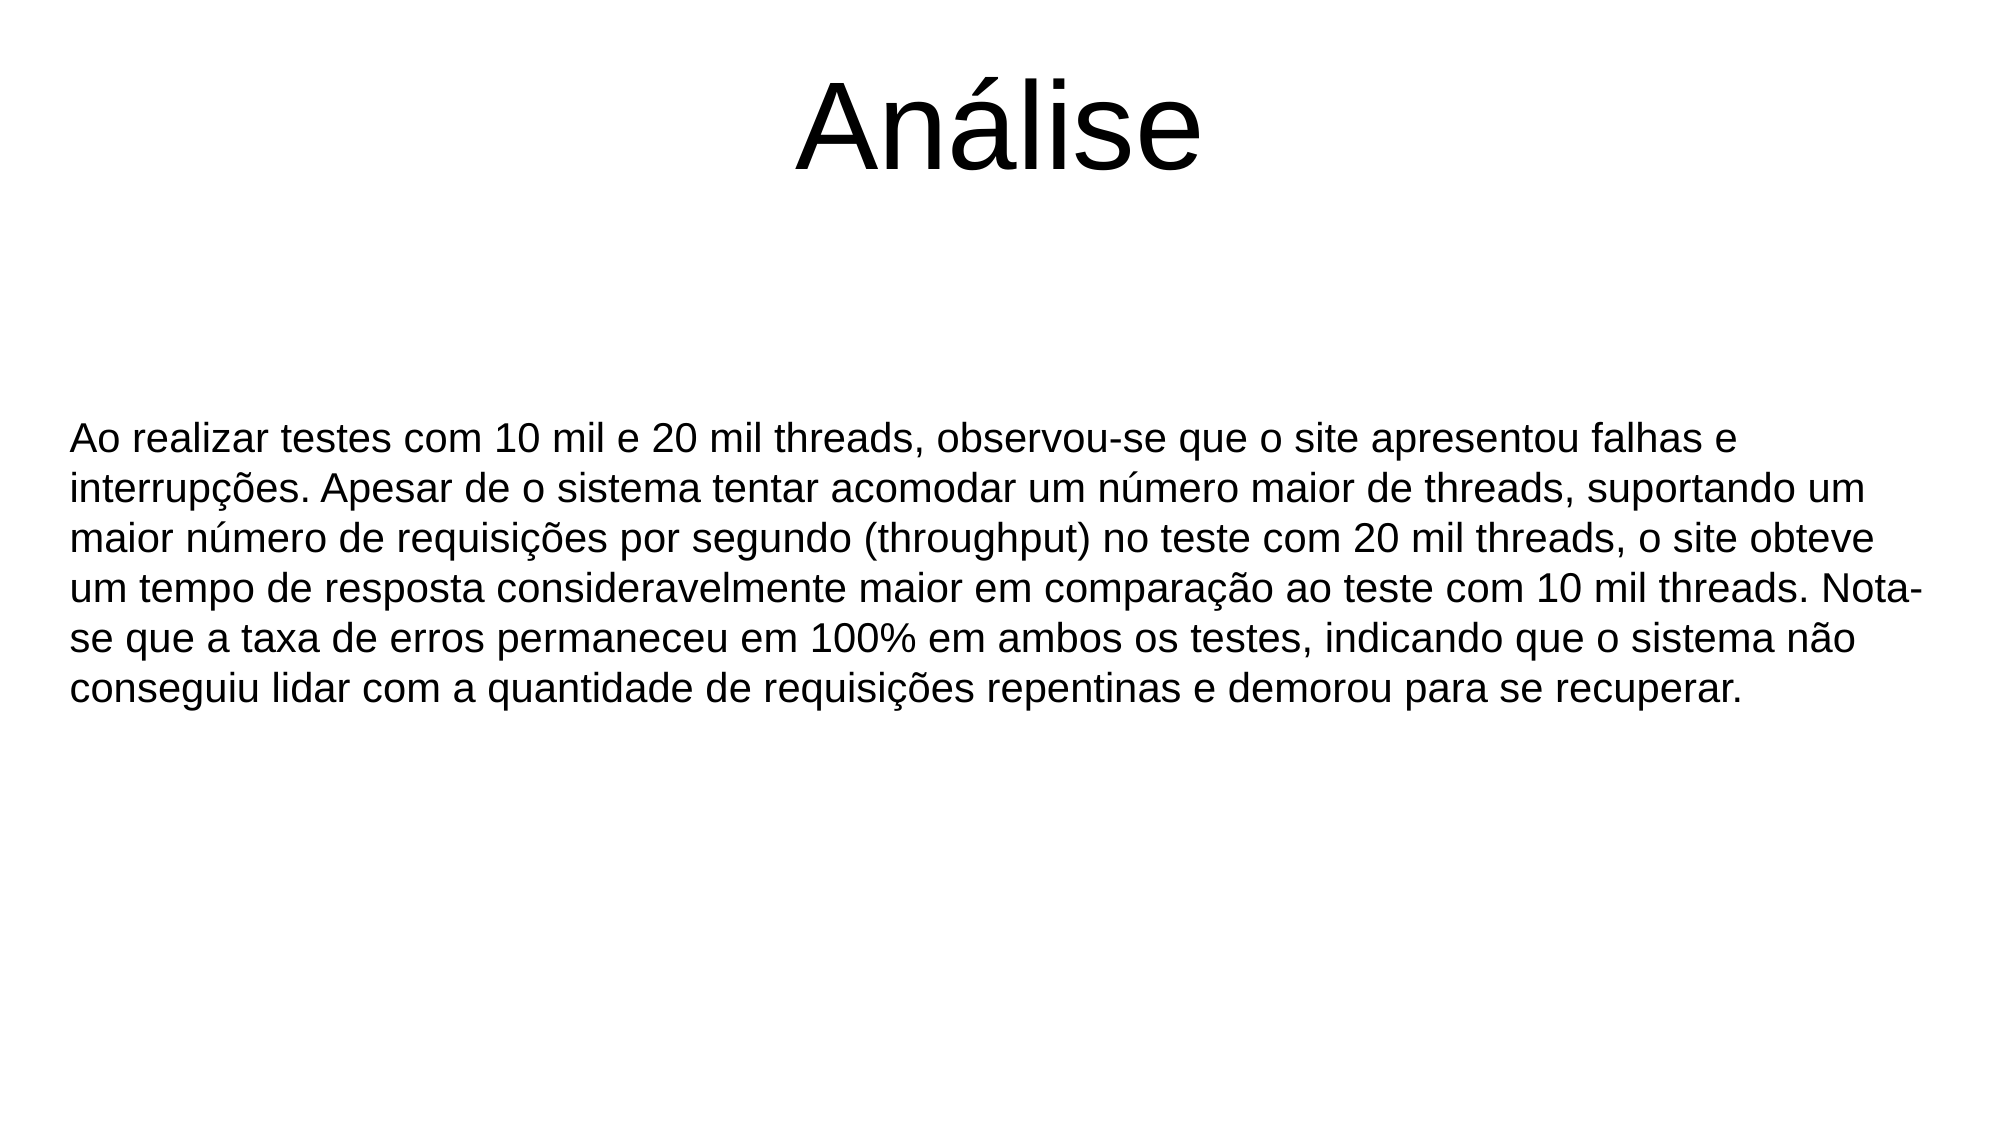

clu
Análise

Con
são
Ao realizar testes com 10 mil e 20 mil threads, observou-se que o site apresentou falhas e interrupções. Apesar de o sistema tentar acomodar um número maior de threads, suportando um maior número de requisições por segundo (throughput) no teste com 20 mil threads, o site obteve um tempo de resposta consideravelmente maior em comparação ao teste com 10 mil threads. Nota-se que a taxa de erros permaneceu em 100% em ambos os testes, indicando que o sistema não conseguiu lidar com a quantidade de requisições repentinas e demorou para se recuperar.